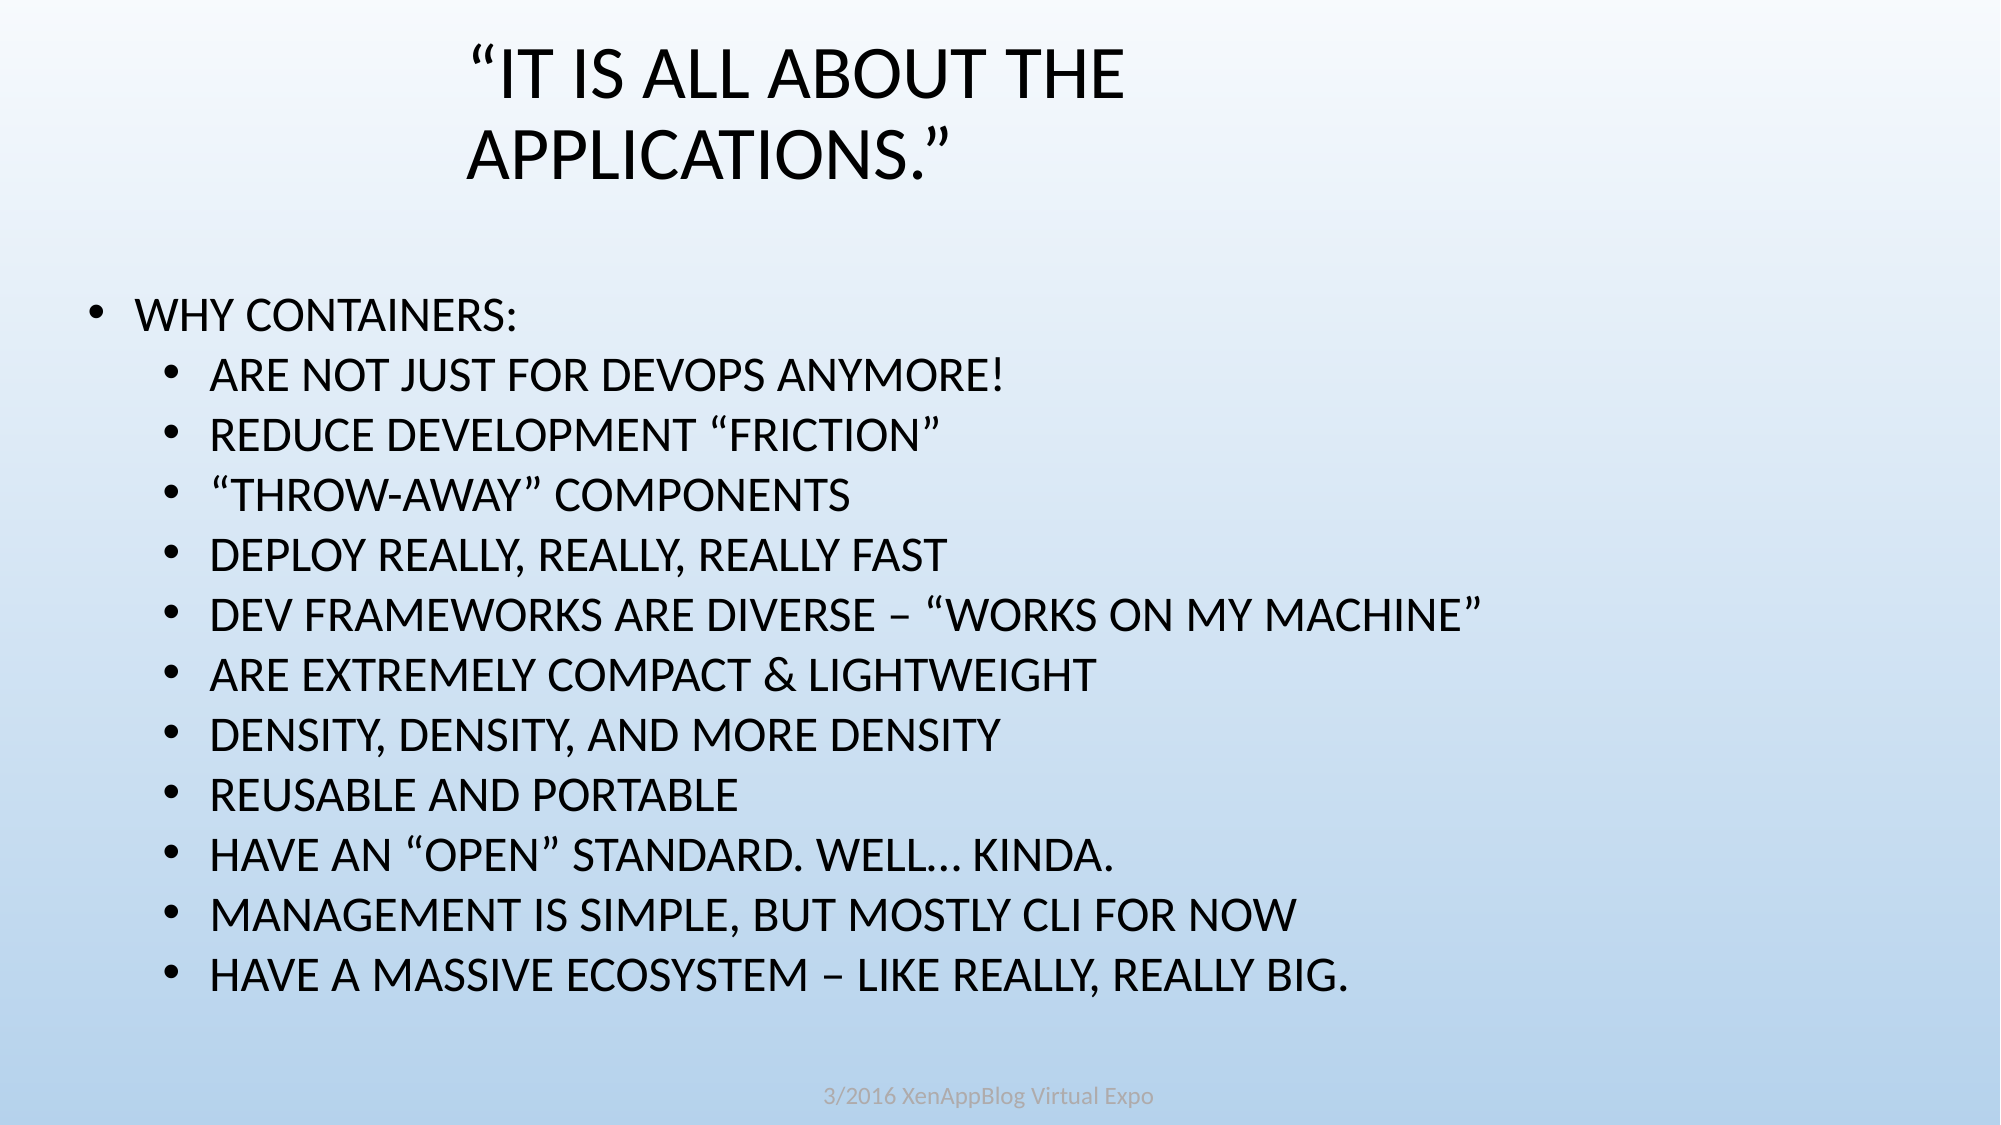

# “It is all about the applications.”
Why Containers:
Are not just for DevOps anymore!
Reduce Development “friction”
“Throw-away” components
Deploy really, really, really fast
Dev Frameworks are diverse – “Works on my machine”
Are extremely compact & lightweight
Density, density, and more density
Reusable and portable
Have an “Open” Standard. Well… kinda.
Management is simple, but mostly CLI for now
Have a massive EcoSystem – like really, really big.
3/2016 XenAppBlog Virtual Expo